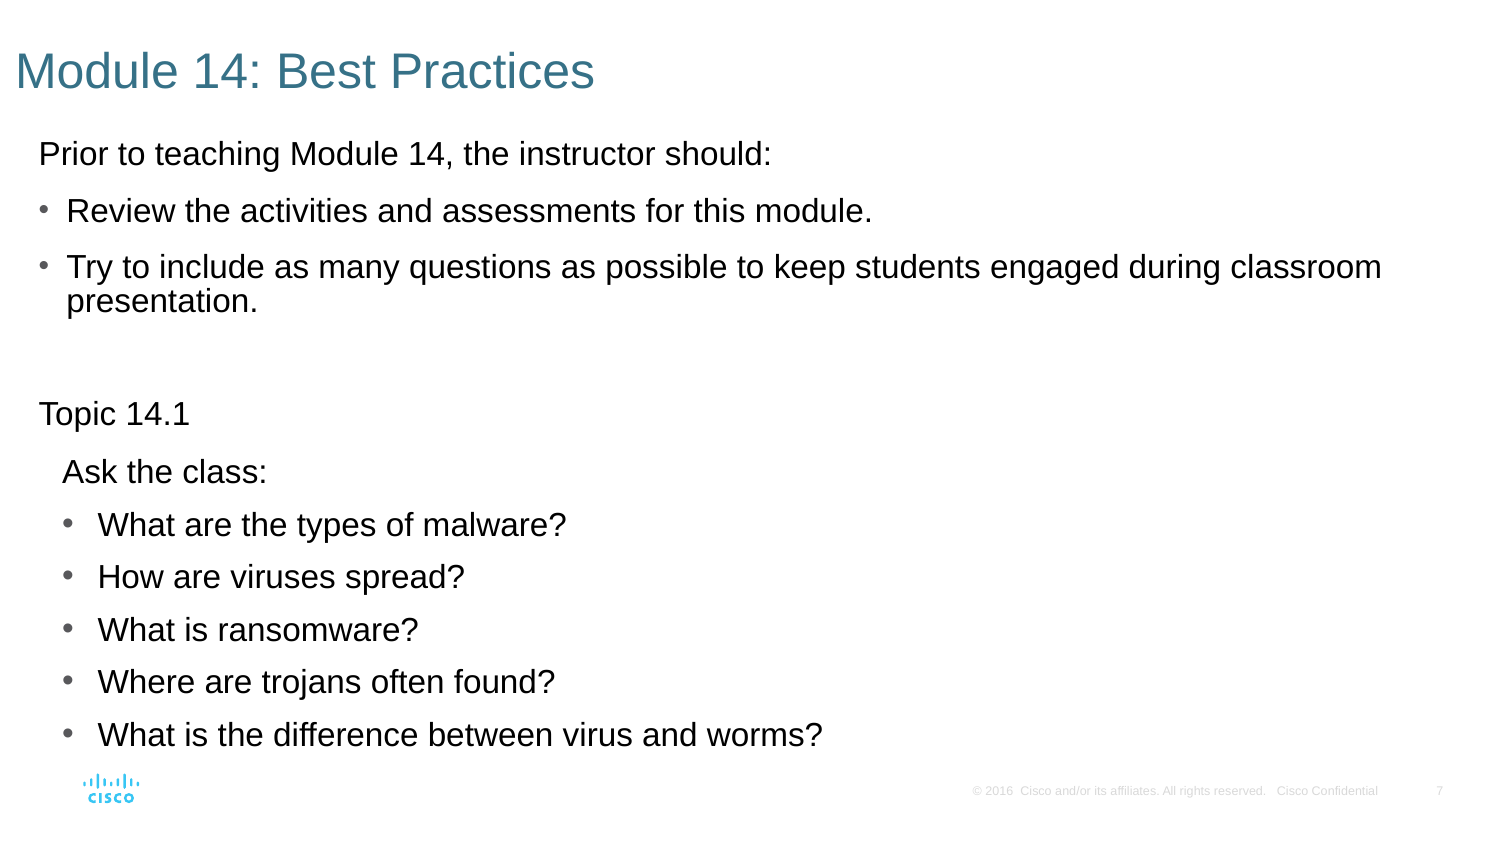

# Module 14: Best Practices
Prior to teaching Module 14, the instructor should:
Review the activities and assessments for this module.
Try to include as many questions as possible to keep students engaged during classroom presentation.

Topic 14.1
Ask the class:
What are the types of malware?
How are viruses spread?
What is ransomware?
Where are trojans often found?
What is the difference between virus and worms?